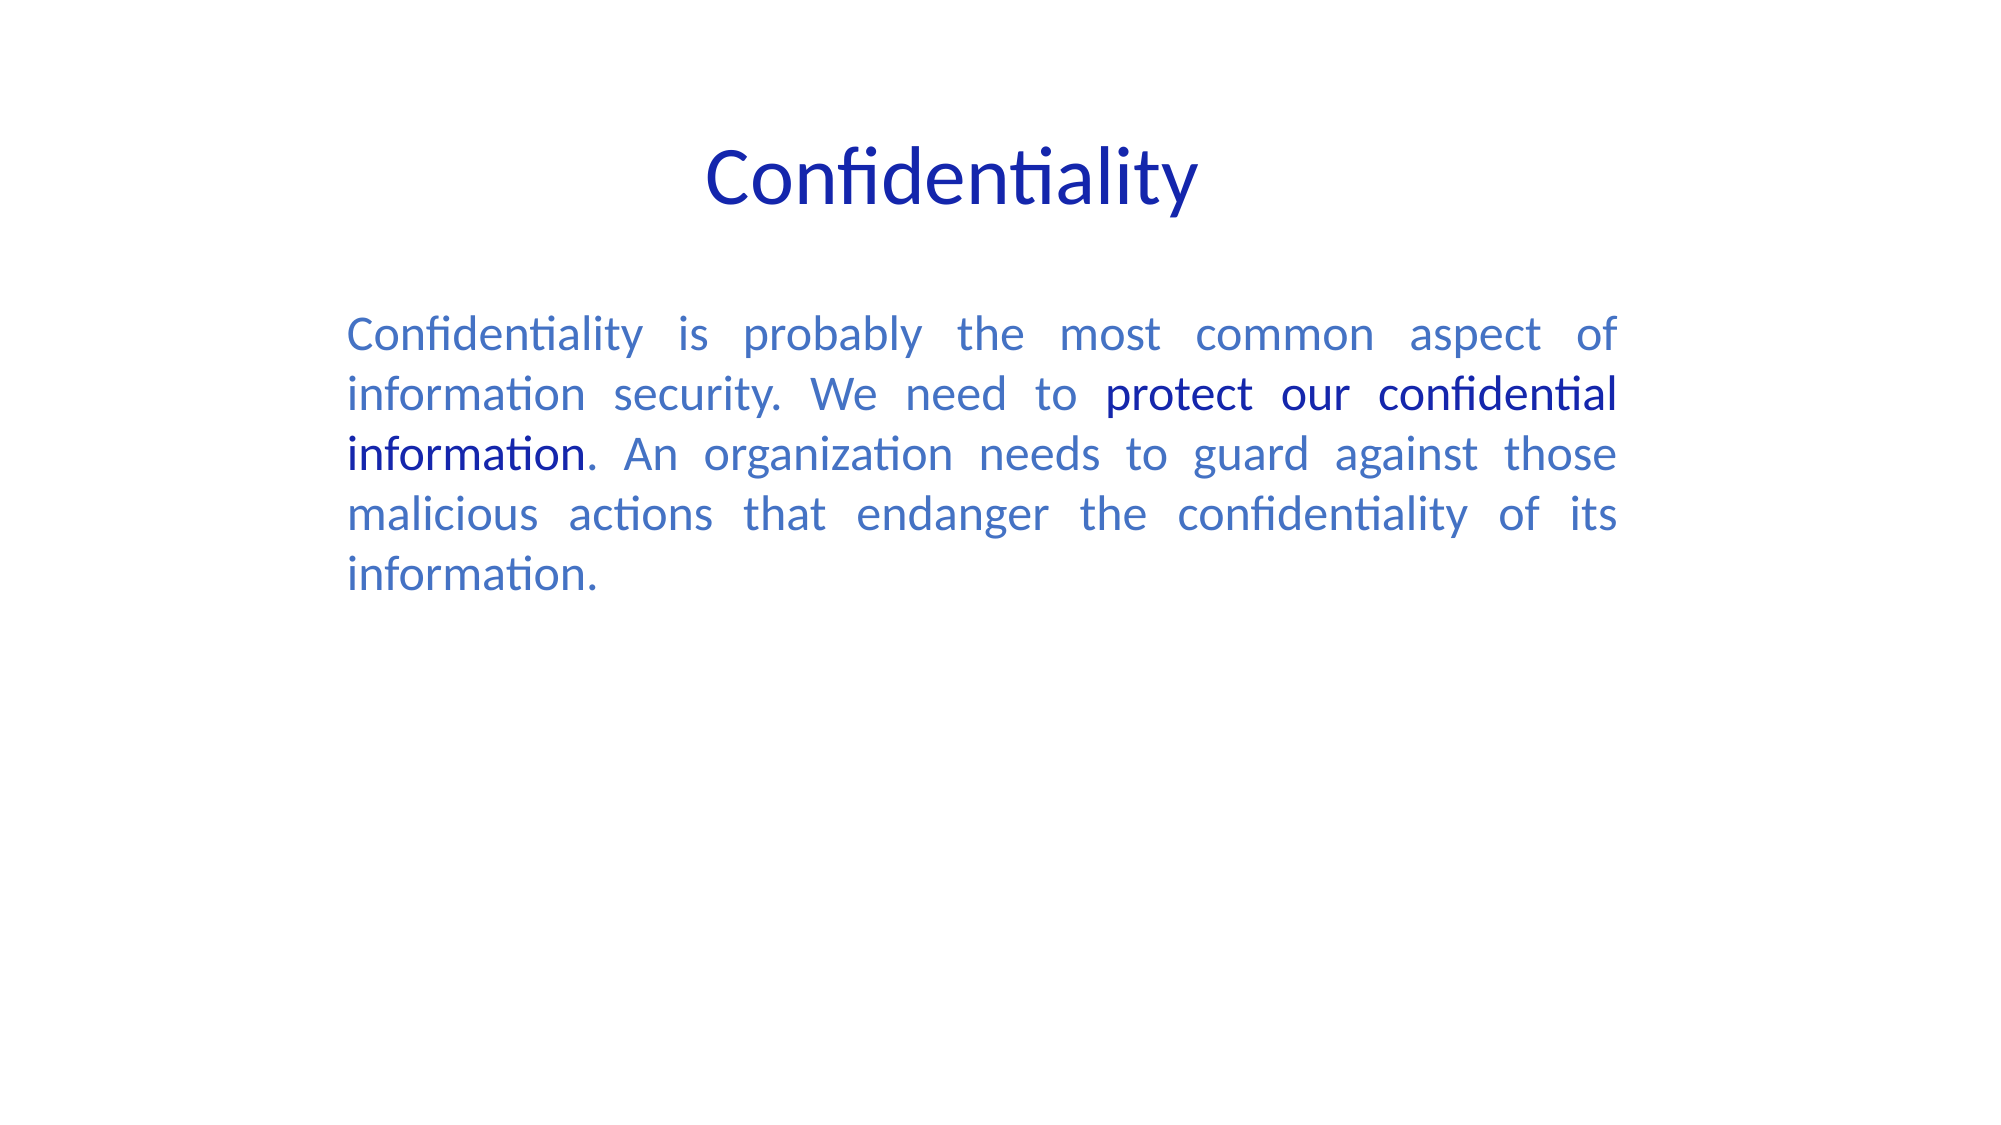

Confidentiality
Confidentiality is probably the most common aspect of information security. We need to protect our confidential information. An organization needs to guard against those malicious actions that endanger the confidentiality of its information.